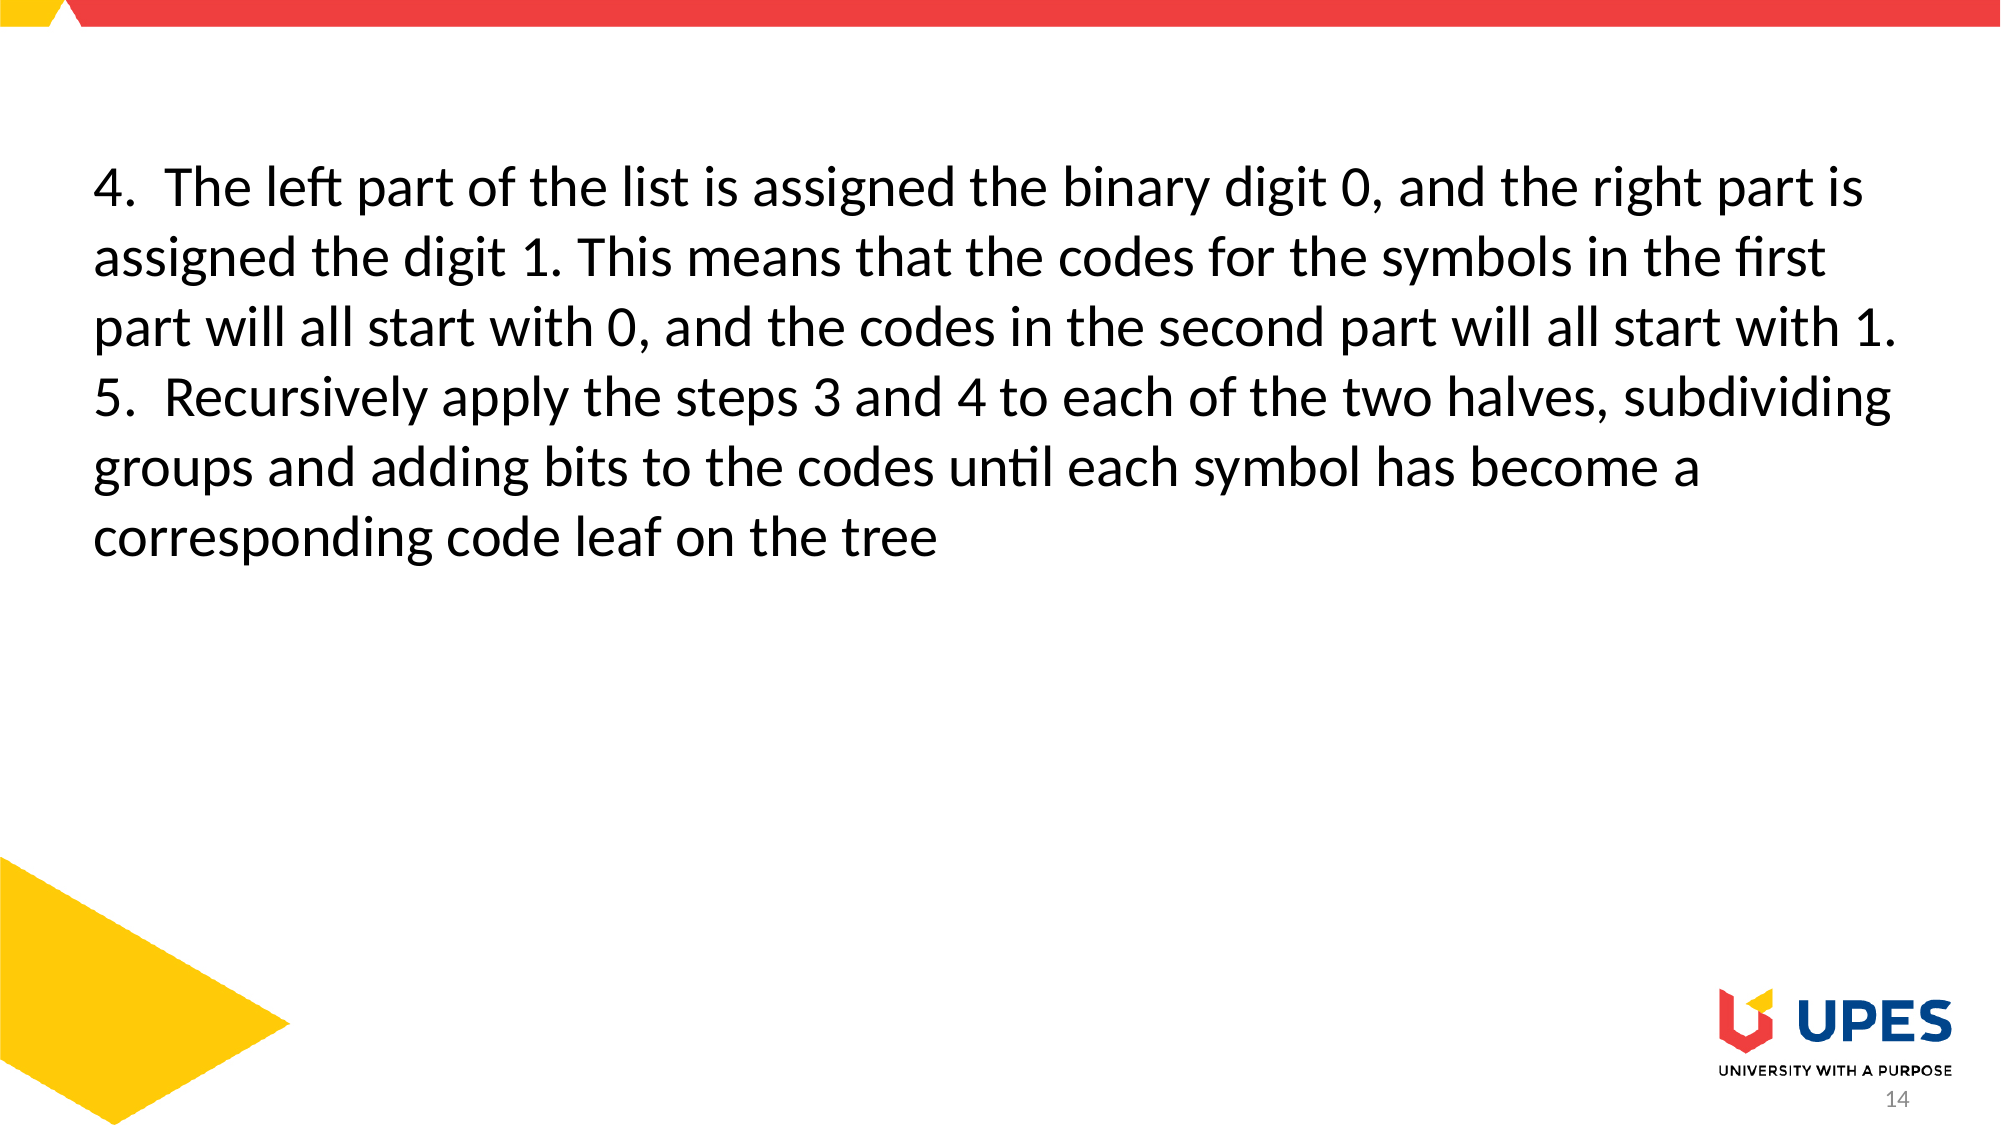

4.  The left part of the list is assigned the binary digit 0, and the right part is assigned the digit 1. This means that the codes for the symbols in the first part will all start with 0, and the codes in the second part will all start with 1.
5.  Recursively apply the steps 3 and 4 to each of the two halves, subdividing groups and adding bits to the codes until each symbol has become a corresponding code leaf on the tree